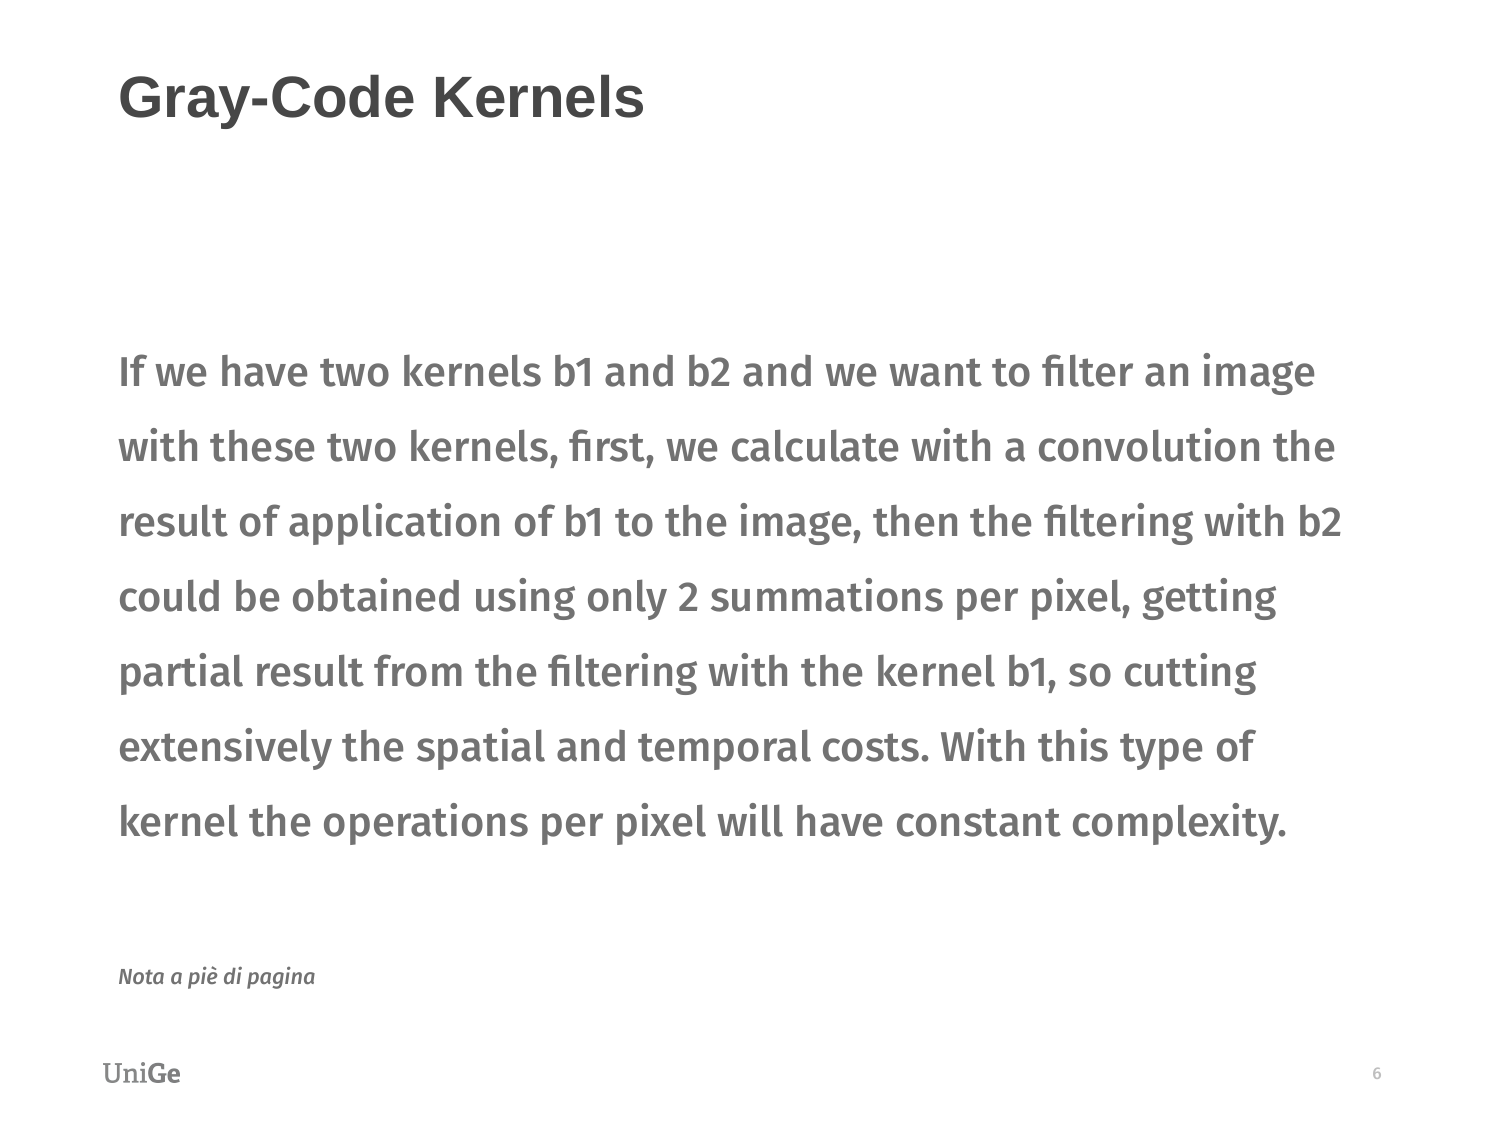

# Gray-Code Kernels
If we have two kernels b1 and b2 and we want to filter an image with these two kernels, first, we calculate with a convolution the result of application of b1 to the image, then the filtering with b2 could be obtained using only 2 summations per pixel, getting partial result from the filtering with the kernel b1, so cutting extensively the spatial and temporal costs. With this type of kernel the operations per pixel will have constant complexity.
Nota a piè di pagina
6